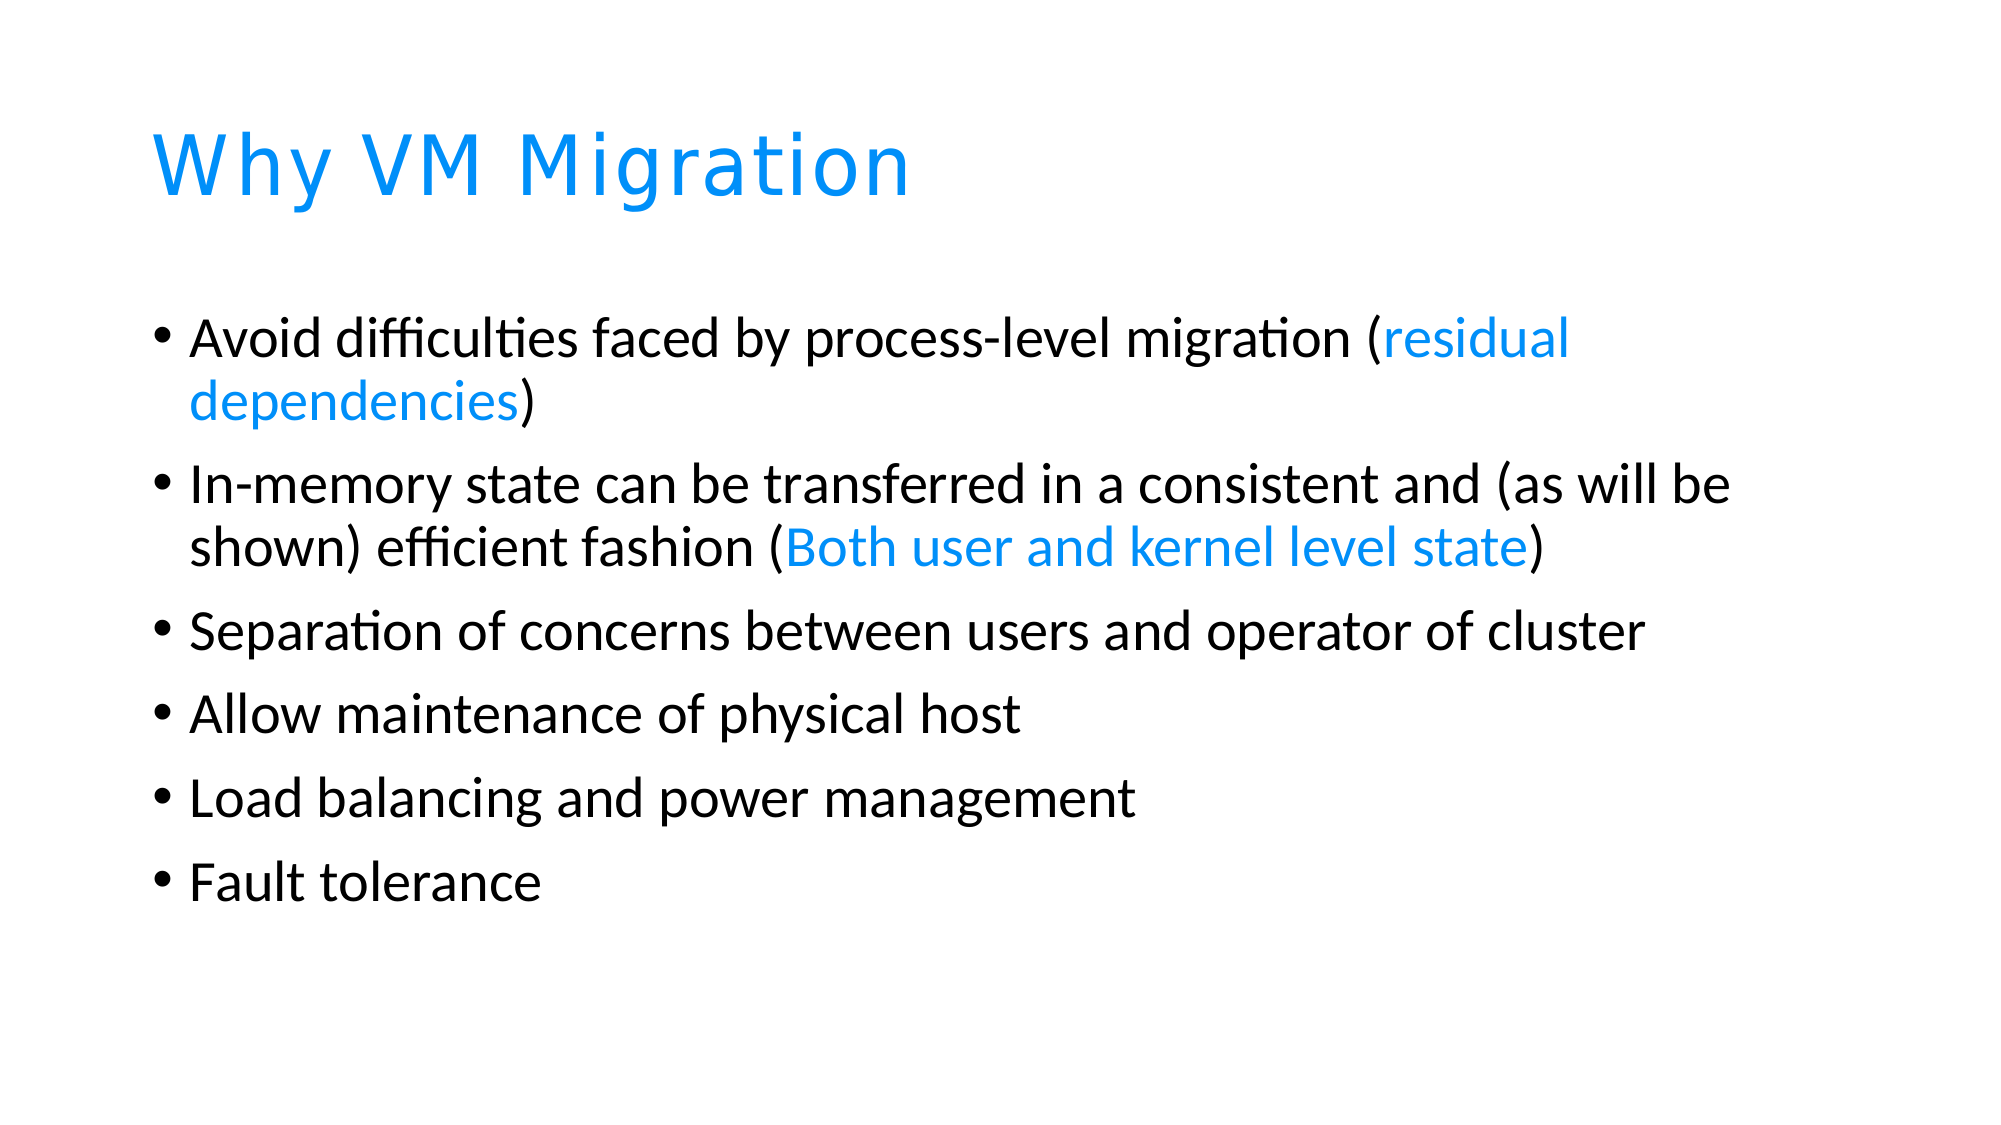

# Why VM Migration
Avoid difficulties faced by process-level migration (residual dependencies)
In-memory state can be transferred in a consistent and (as will be shown) efficient fashion (Both user and kernel level state)
Separation of concerns between users and operator of cluster
Allow maintenance of physical host
Load balancing and power management
Fault tolerance